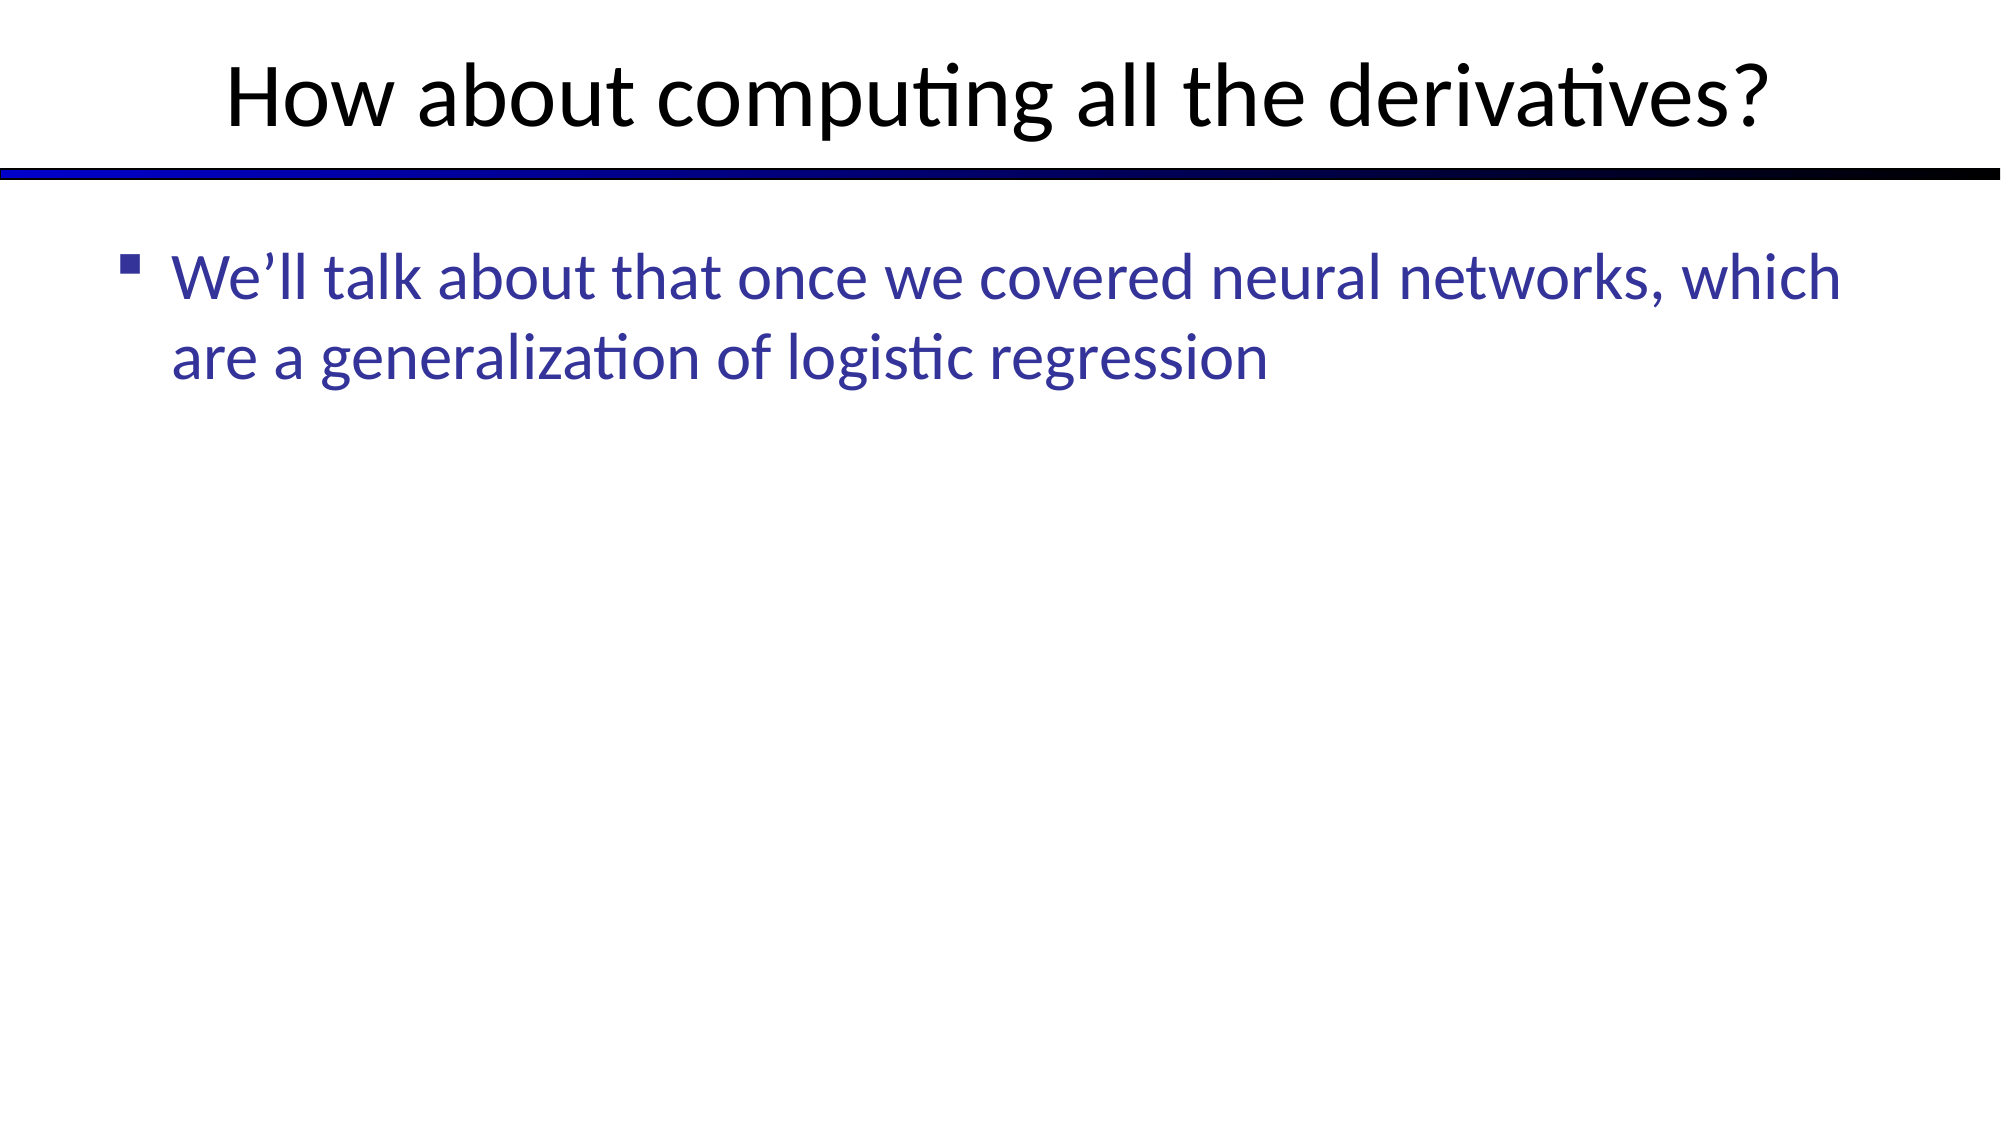

# How about computing all the derivatives?
We’ll talk about that once we covered neural networks, which are a generalization of logistic regression